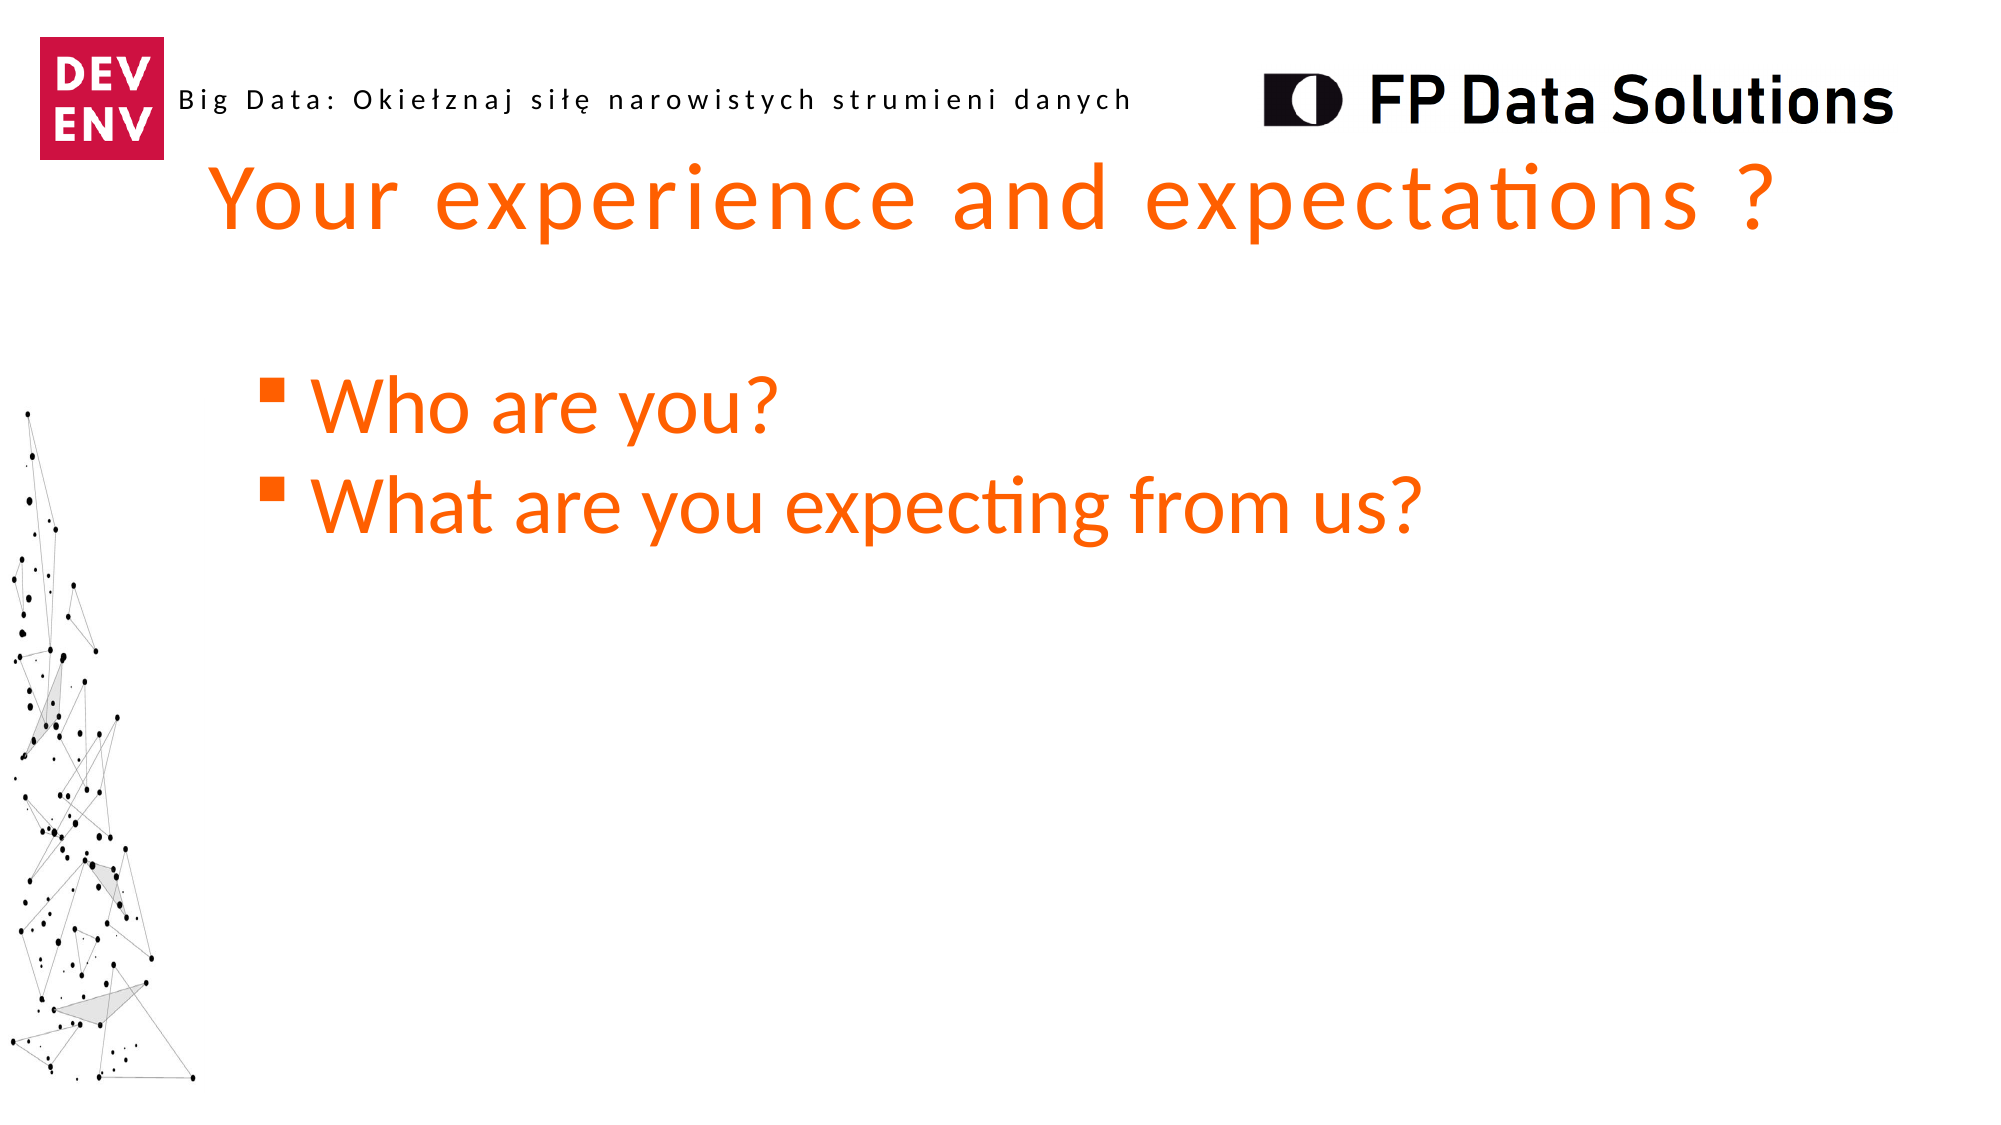

Your experience and expectations ?
 Who are you?
 What are you expecting from us?